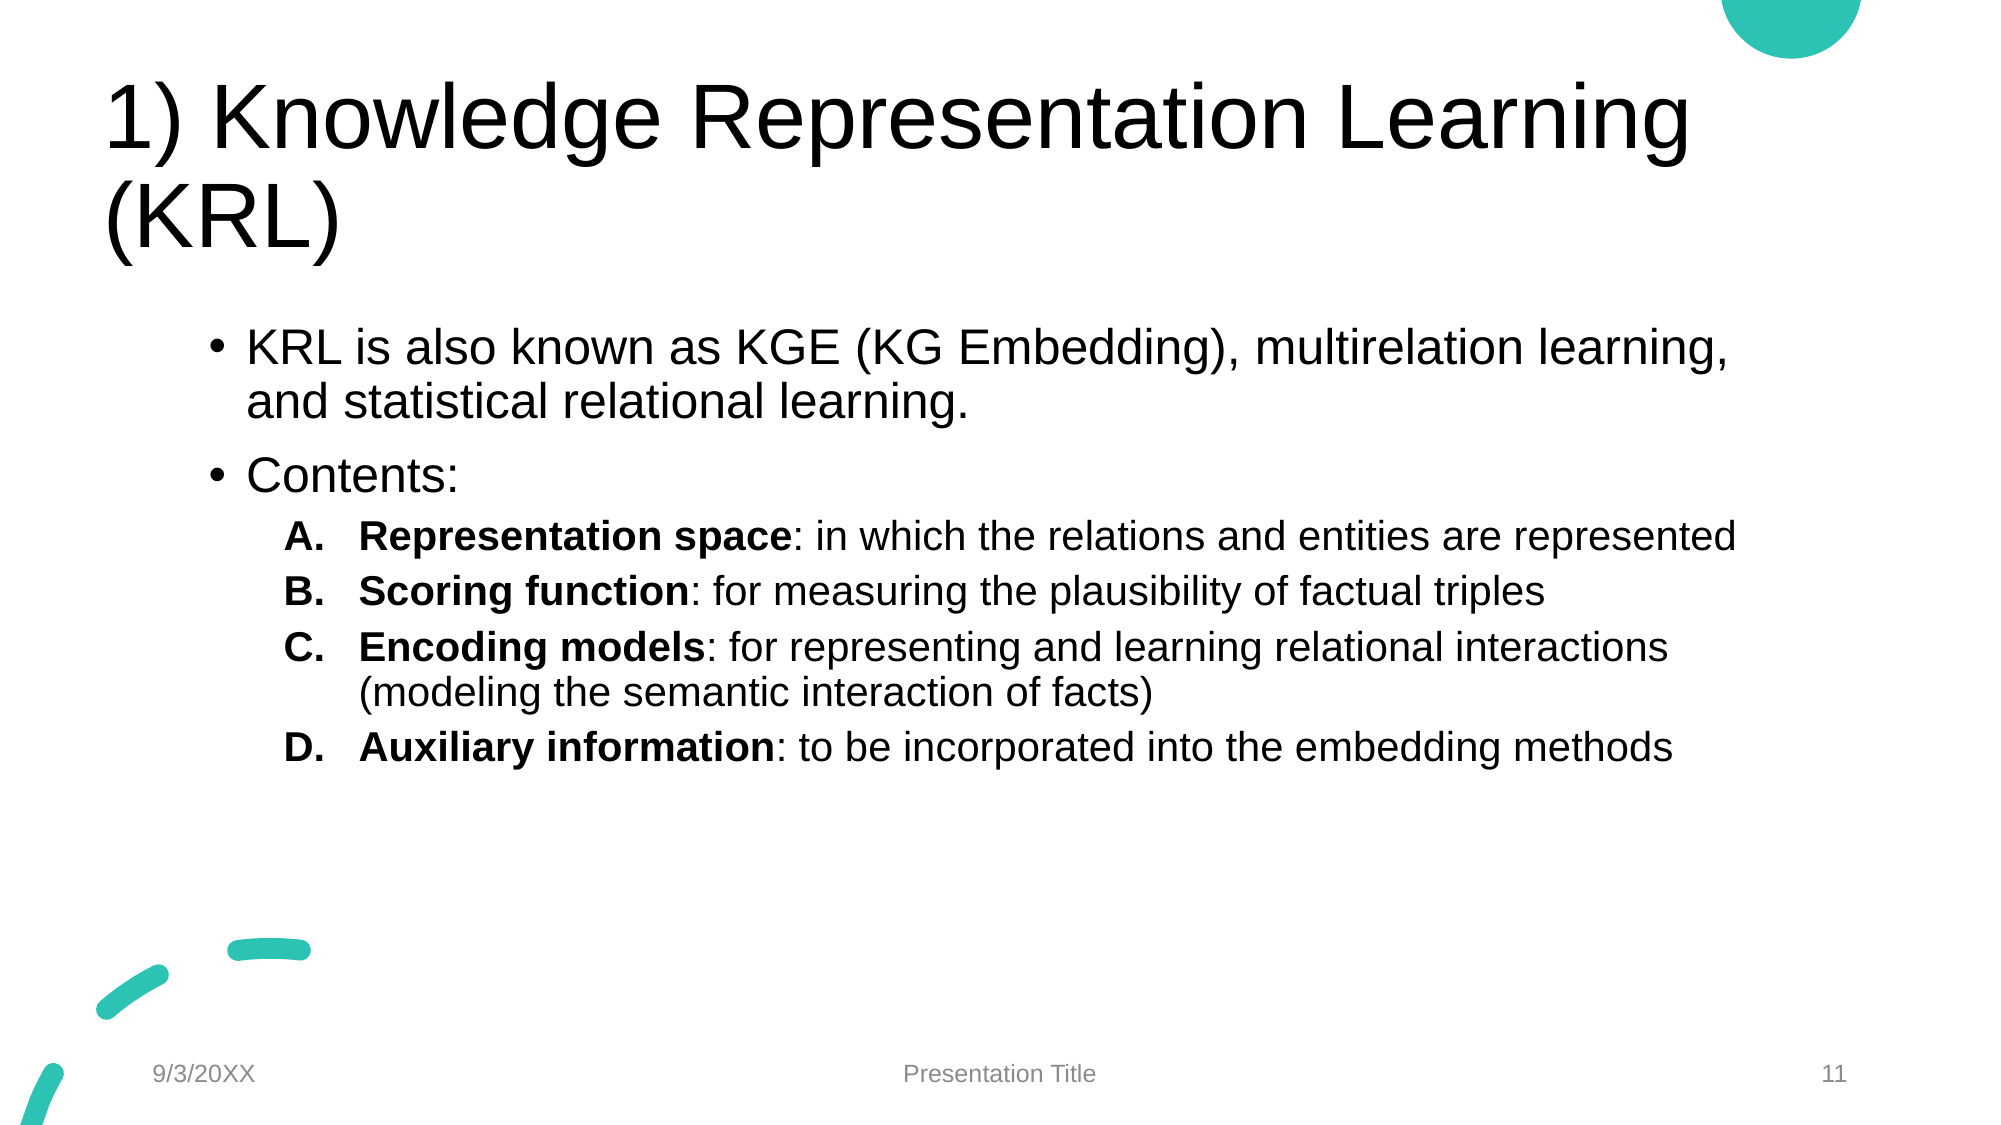

# 1) Knowledge Representation Learning (KRL)
KRL is also known as KGE (KG Embedding), multirelation learning, and statistical relational learning.
Contents:
Representation space: in which the relations and entities are represented
Scoring function: for measuring the plausibility of factual triples
Encoding models: for representing and learning relational interactions (modeling the semantic interaction of facts)
Auxiliary information: to be incorporated into the embedding methods
9/3/20XX
Presentation Title
11